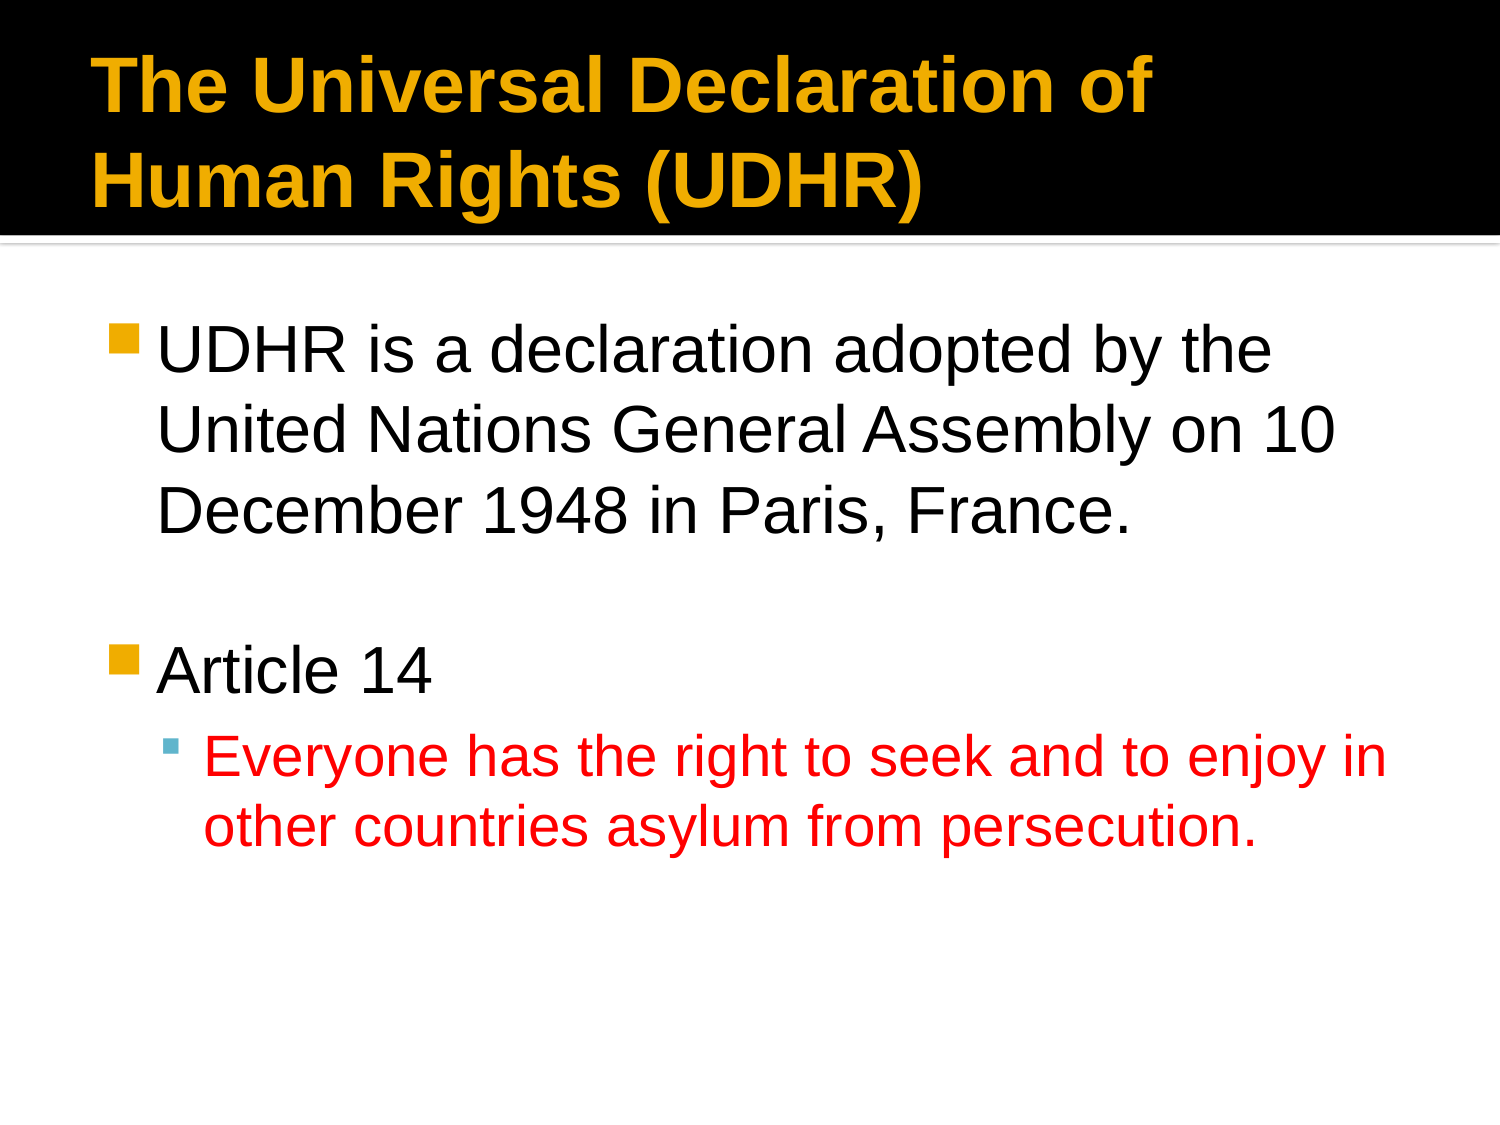

# The Universal Declaration of Human Rights (UDHR)
UDHR is a declaration adopted by the United Nations General Assembly on 10 December 1948 in Paris, France.

Article 14
Everyone has the right to seek and to enjoy in other countries asylum from persecution.